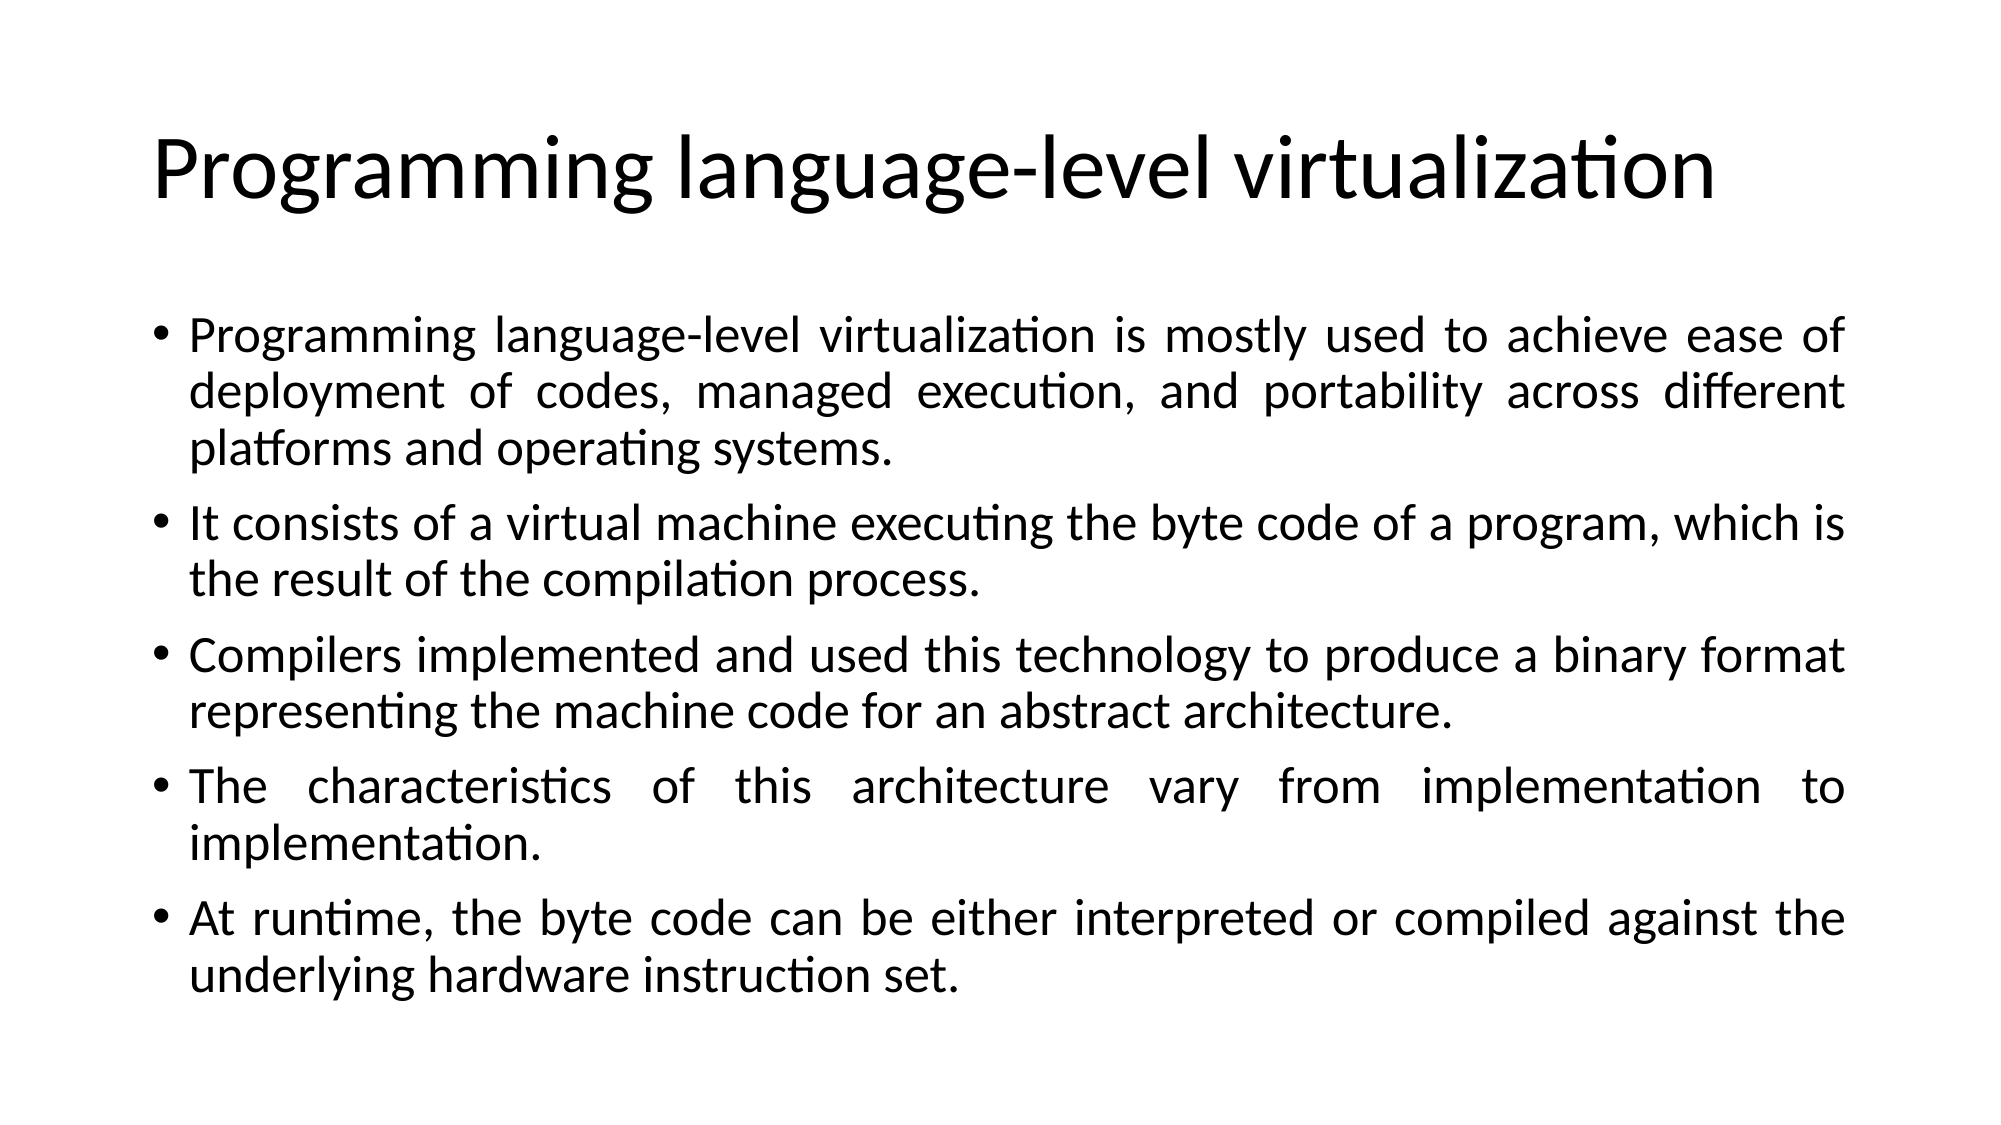

# Programming language-level virtualization
Programming language-level virtualization is mostly used to achieve ease of deployment of codes, managed execution, and portability across different platforms and operating systems.
It consists of a virtual machine executing the byte code of a program, which is the result of the compilation process.
Compilers implemented and used this technology to produce a binary format representing the machine code for an abstract architecture.
The characteristics of this architecture vary from implementation to implementation.
At runtime, the byte code can be either interpreted or compiled against the underlying hardware instruction set.